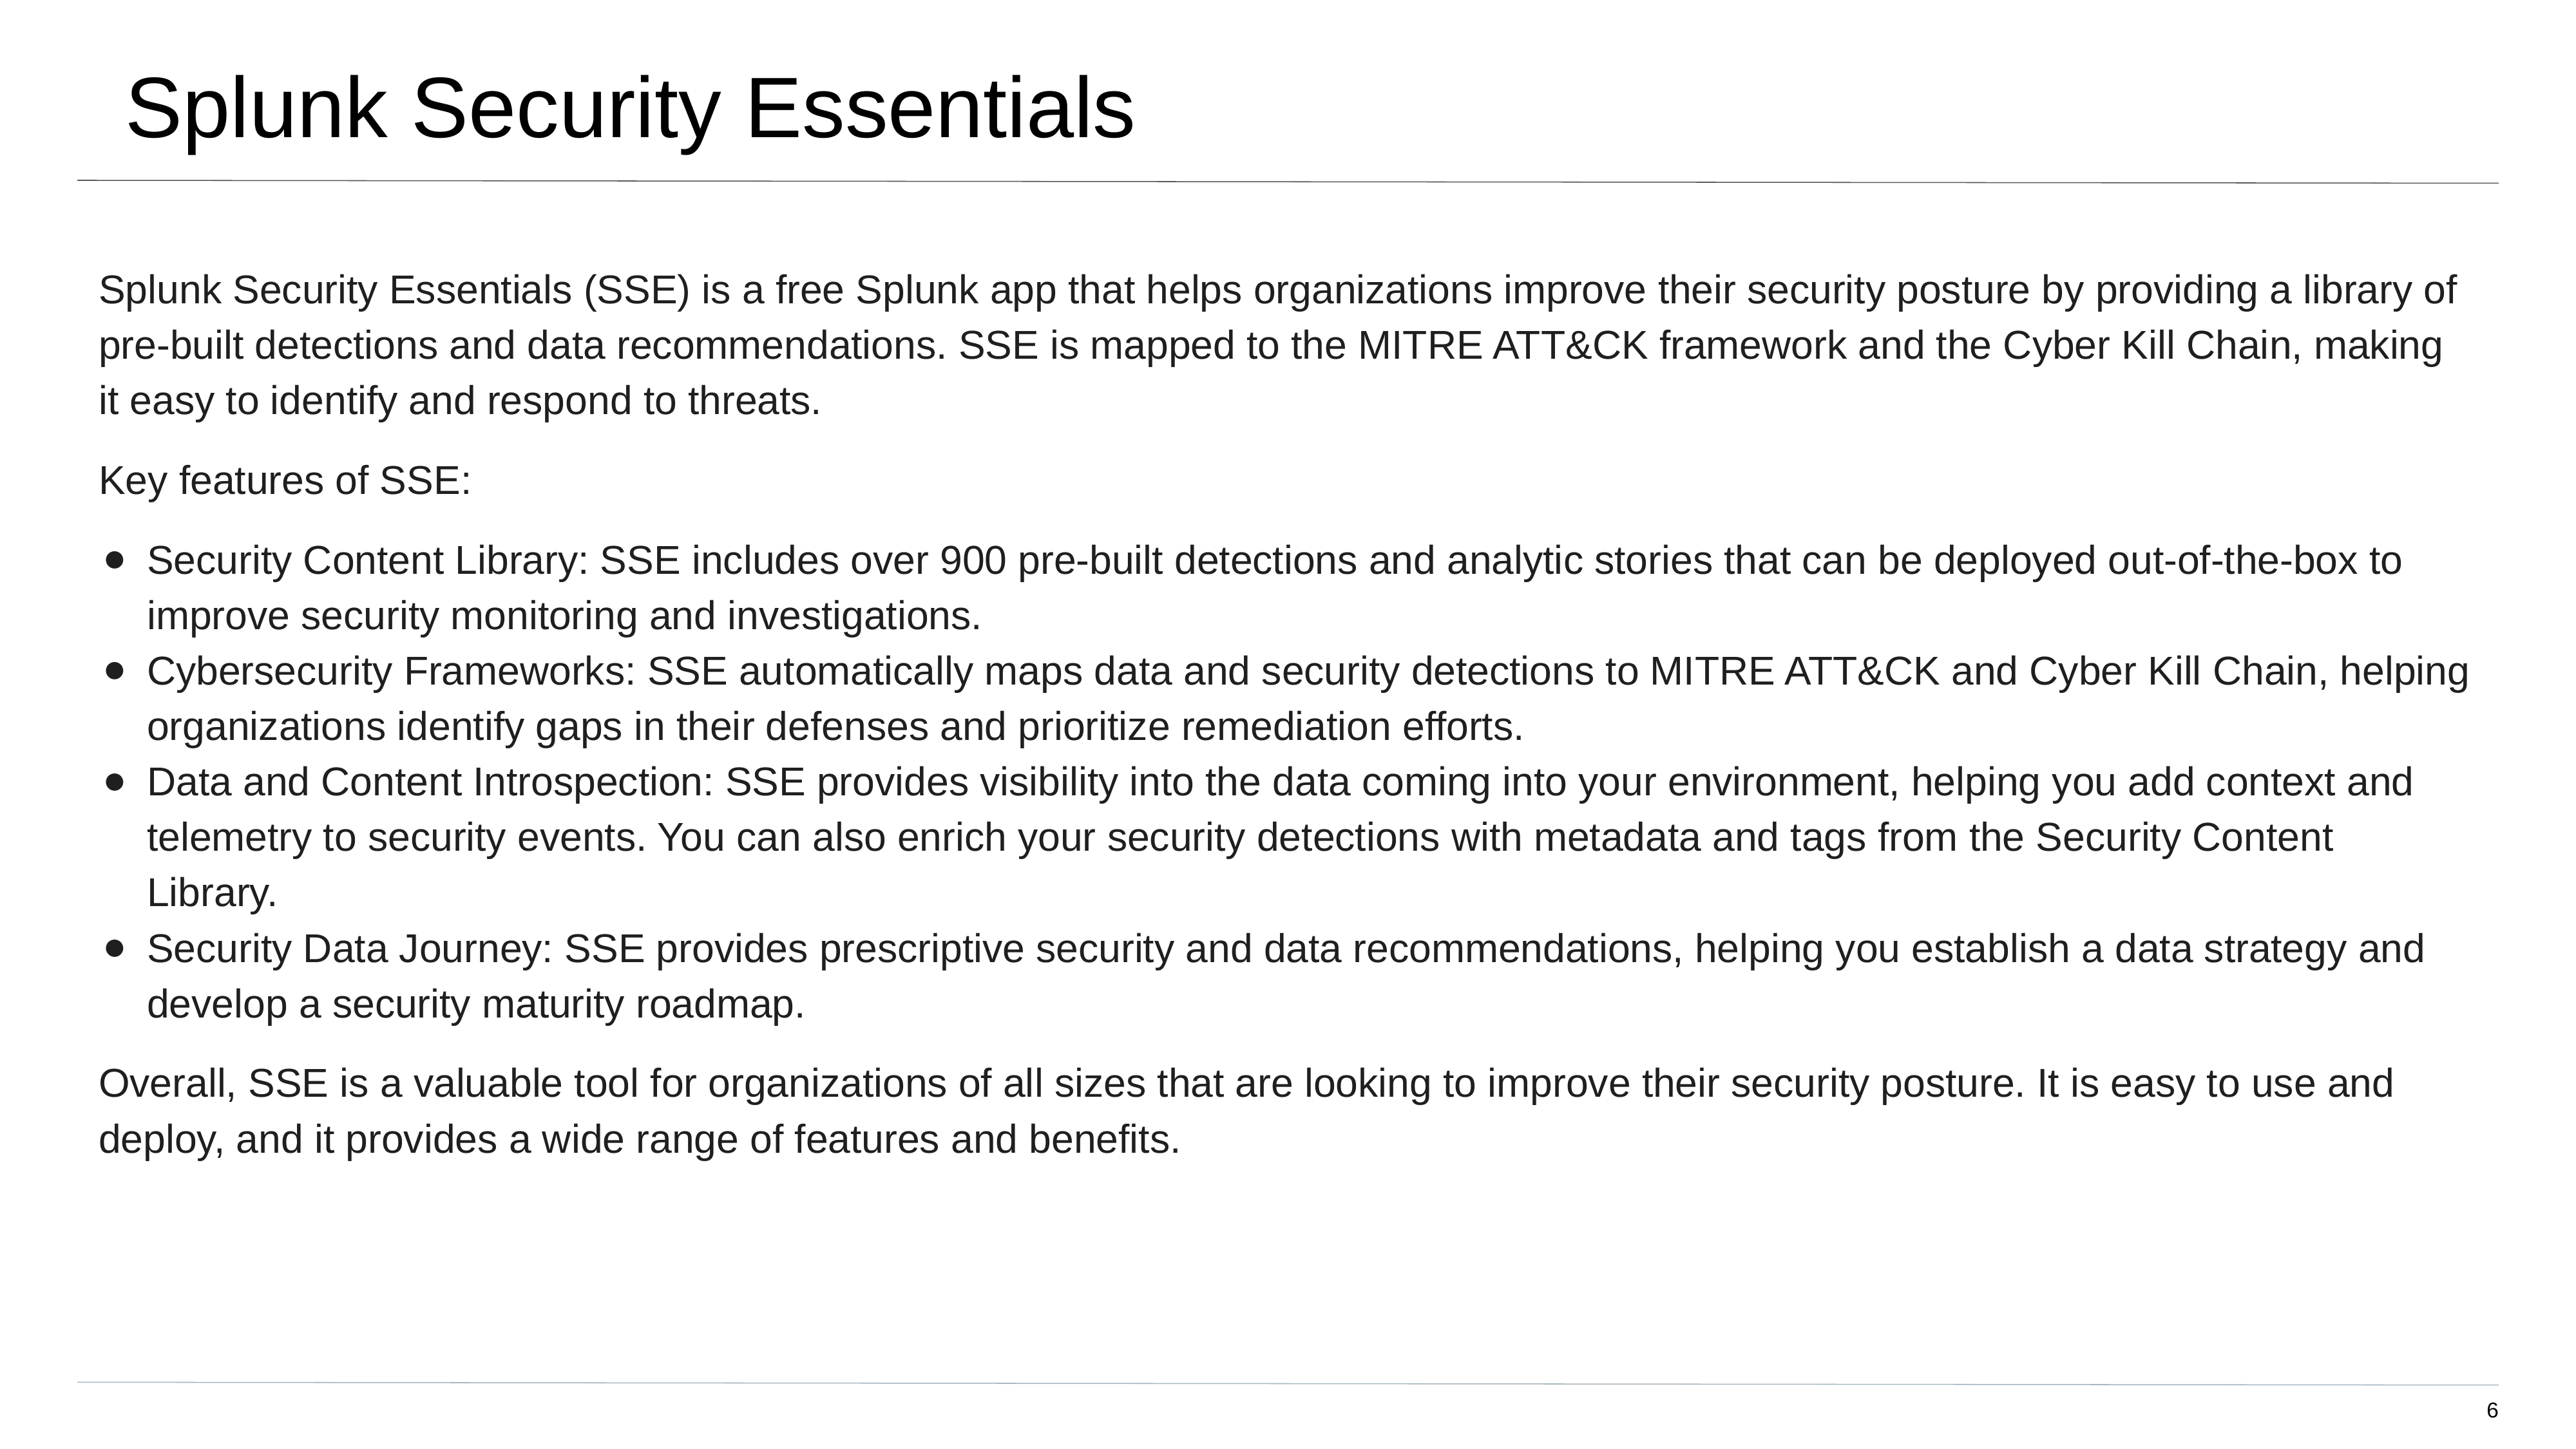

# Splunk Security Essentials
Splunk Security Essentials (SSE) is a free Splunk app that helps organizations improve their security posture by providing a library of pre-built detections and data recommendations. SSE is mapped to the MITRE ATT&CK framework and the Cyber Kill Chain, making it easy to identify and respond to threats.
Key features of SSE:
Security Content Library: SSE includes over 900 pre-built detections and analytic stories that can be deployed out-of-the-box to improve security monitoring and investigations.
Cybersecurity Frameworks: SSE automatically maps data and security detections to MITRE ATT&CK and Cyber Kill Chain, helping organizations identify gaps in their defenses and prioritize remediation efforts.
Data and Content Introspection: SSE provides visibility into the data coming into your environment, helping you add context and telemetry to security events. You can also enrich your security detections with metadata and tags from the Security Content Library.
Security Data Journey: SSE provides prescriptive security and data recommendations, helping you establish a data strategy and develop a security maturity roadmap.
Overall, SSE is a valuable tool for organizations of all sizes that are looking to improve their security posture. It is easy to use and deploy, and it provides a wide range of features and benefits.

6